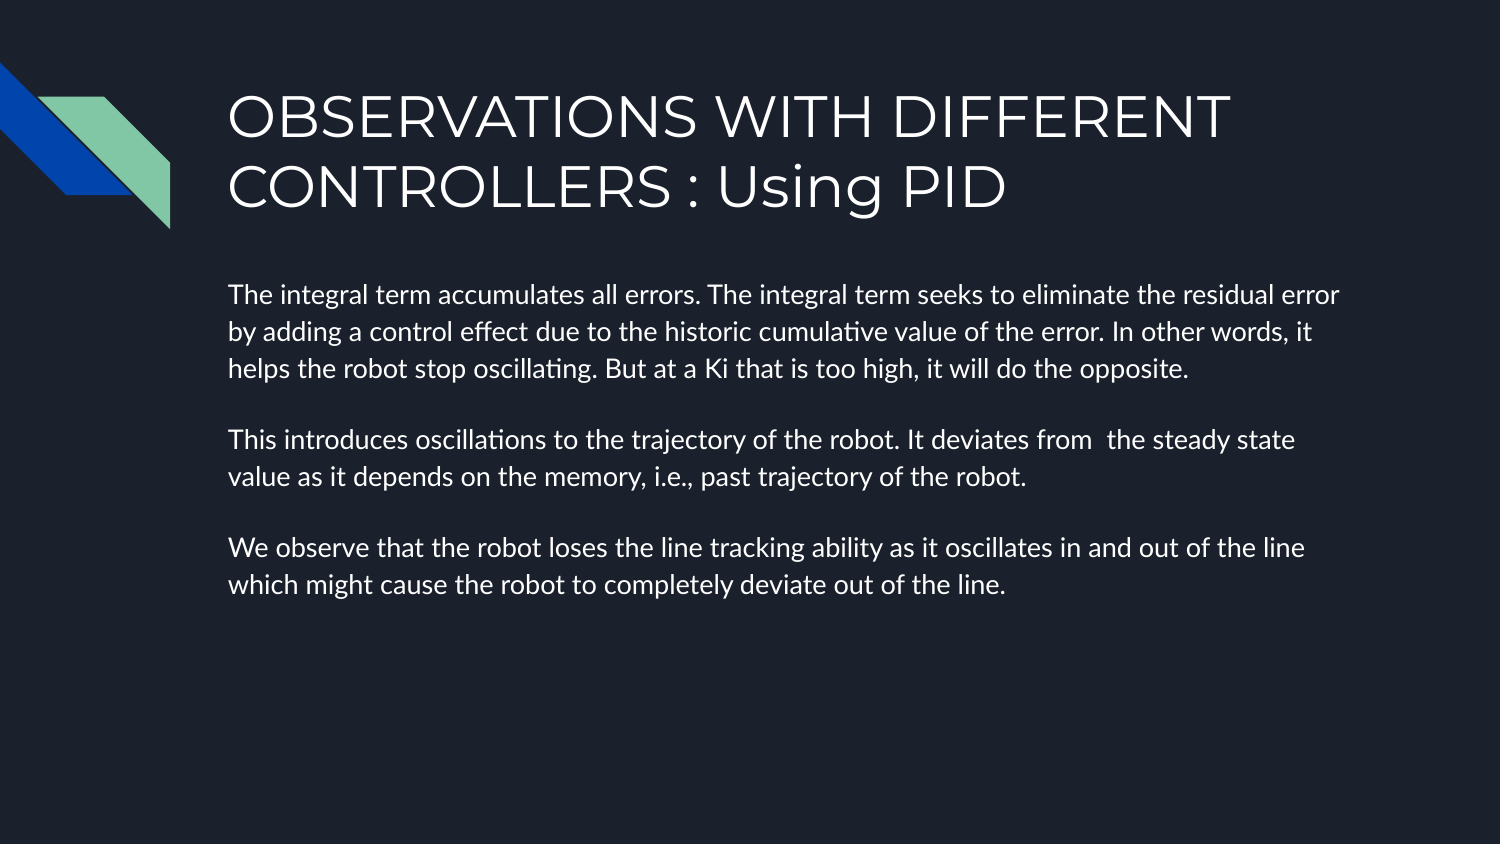

# OBSERVATIONS WITH DIFFERENT CONTROLLERS : Using PID

The integral term accumulates all errors. The integral term seeks to eliminate the residual error by adding a control effect due to the historic cumulative value of the error. In other words, it helps the robot stop oscillating. But at a Ki that is too high, it will do the opposite.
This introduces oscillations to the trajectory of the robot. It deviates from  the steady state value as it depends on the memory, i.e., past trajectory of the robot.
We observe that the robot loses the line tracking ability as it oscillates in and out of the line which might cause the robot to completely deviate out of the line.